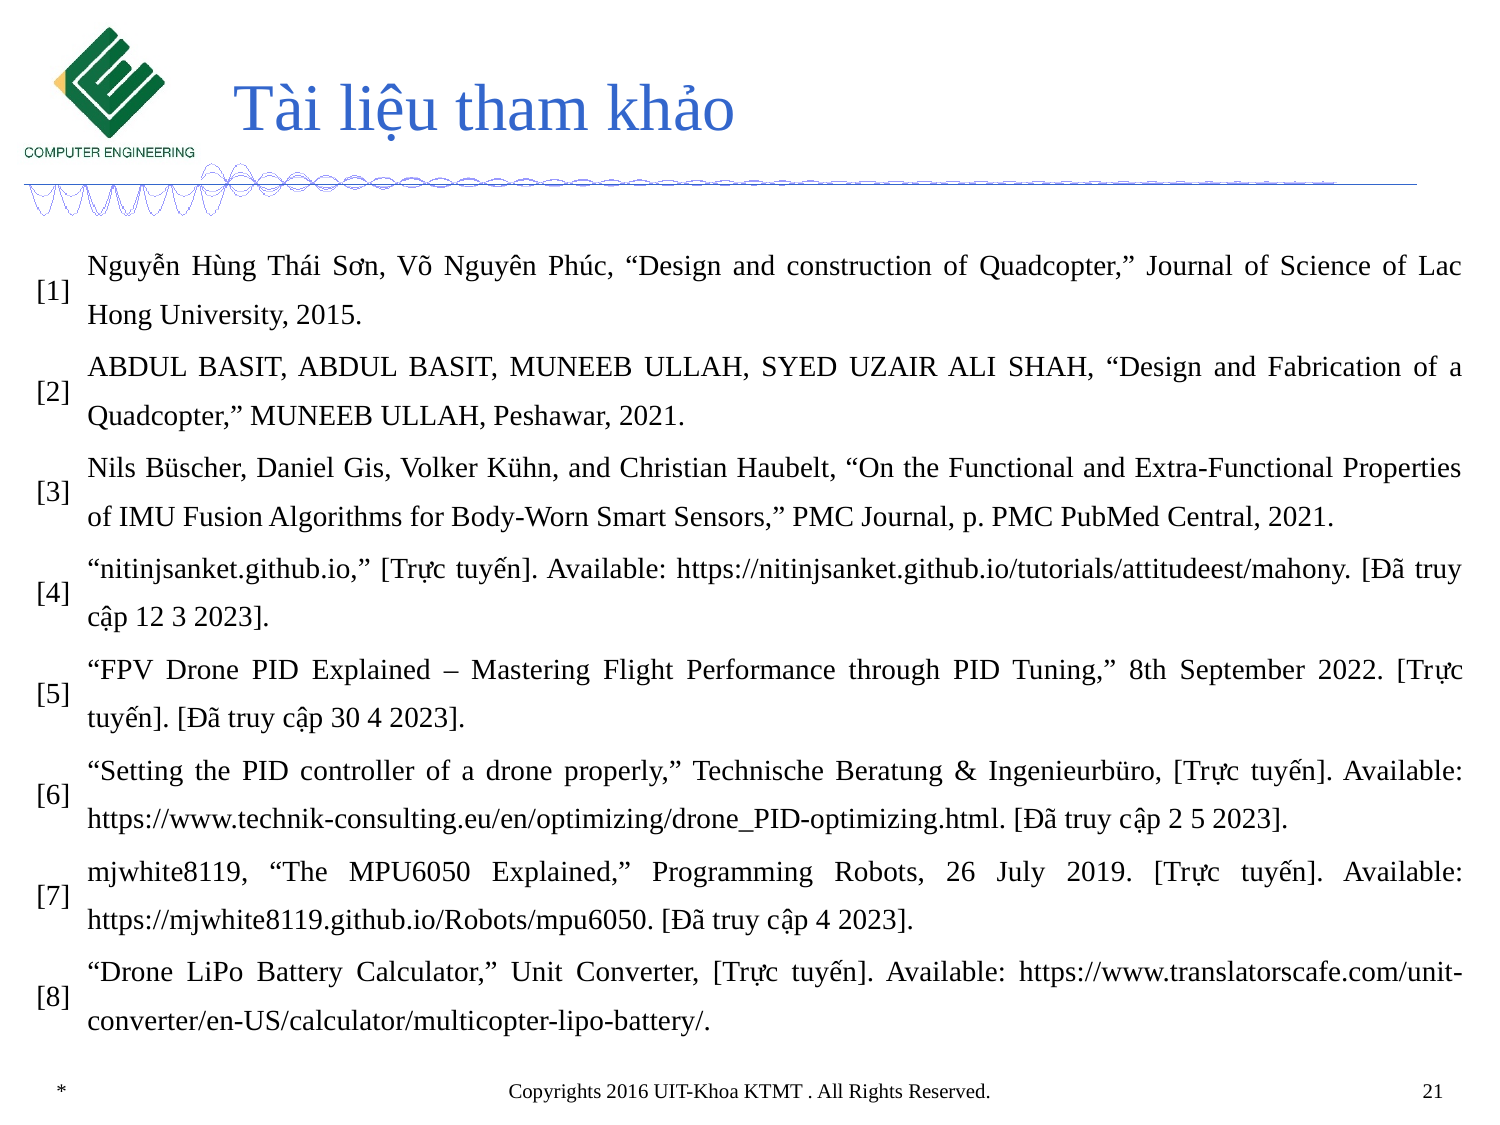

# Tài liệu tham khảo
| [1] | Nguyễn Hùng Thái Sơn, Võ Nguyên Phúc, “Design and construction of Quadcopter,” Journal of Science of Lac Hong University, 2015. |
| --- | --- |
| [2] | ABDUL BASIT, ABDUL BASIT, MUNEEB ULLAH, SYED UZAIR ALI SHAH, “Design and Fabrication of a Quadcopter,” MUNEEB ULLAH, Peshawar, 2021. |
| [3] | Nils Büscher, Daniel Gis, Volker Kühn, and Christian Haubelt, “On the Functional and Extra-Functional Properties of IMU Fusion Algorithms for Body-Worn Smart Sensors,” PMC Journal, p. PMC PubMed Central, 2021. |
| [4] | “nitinjsanket.github.io,” [Trực tuyến]. Available: https://nitinjsanket.github.io/tutorials/attitudeest/mahony. [Đã truy cập 12 3 2023]. |
| [5] | “FPV Drone PID Explained – Mastering Flight Performance through PID Tuning,” 8th September 2022. [Trực tuyến]. [Đã truy cập 30 4 2023]. |
| [6] | “Setting the PID controller of a drone properly,” Technische Beratung & Ingenieurbüro, [Trực tuyến]. Available: https://www.technik-consulting.eu/en/optimizing/drone\_PID-optimizing.html. [Đã truy cập 2 5 2023]. |
| [7] | mjwhite8119, “The MPU6050 Explained,” Programming Robots, 26 July 2019. [Trực tuyến]. Available: https://mjwhite8119.github.io/Robots/mpu6050. [Đã truy cập 4 2023]. |
| [8] | “Drone LiPo Battery Calculator,” Unit Converter, [Trực tuyến]. Available: https://www.translatorscafe.com/unit-converter/en-US/calculator/multicopter-lipo-battery/. |
*
Copyrights 2016 UIT-Khoa KTMT . All Rights Reserved.
21